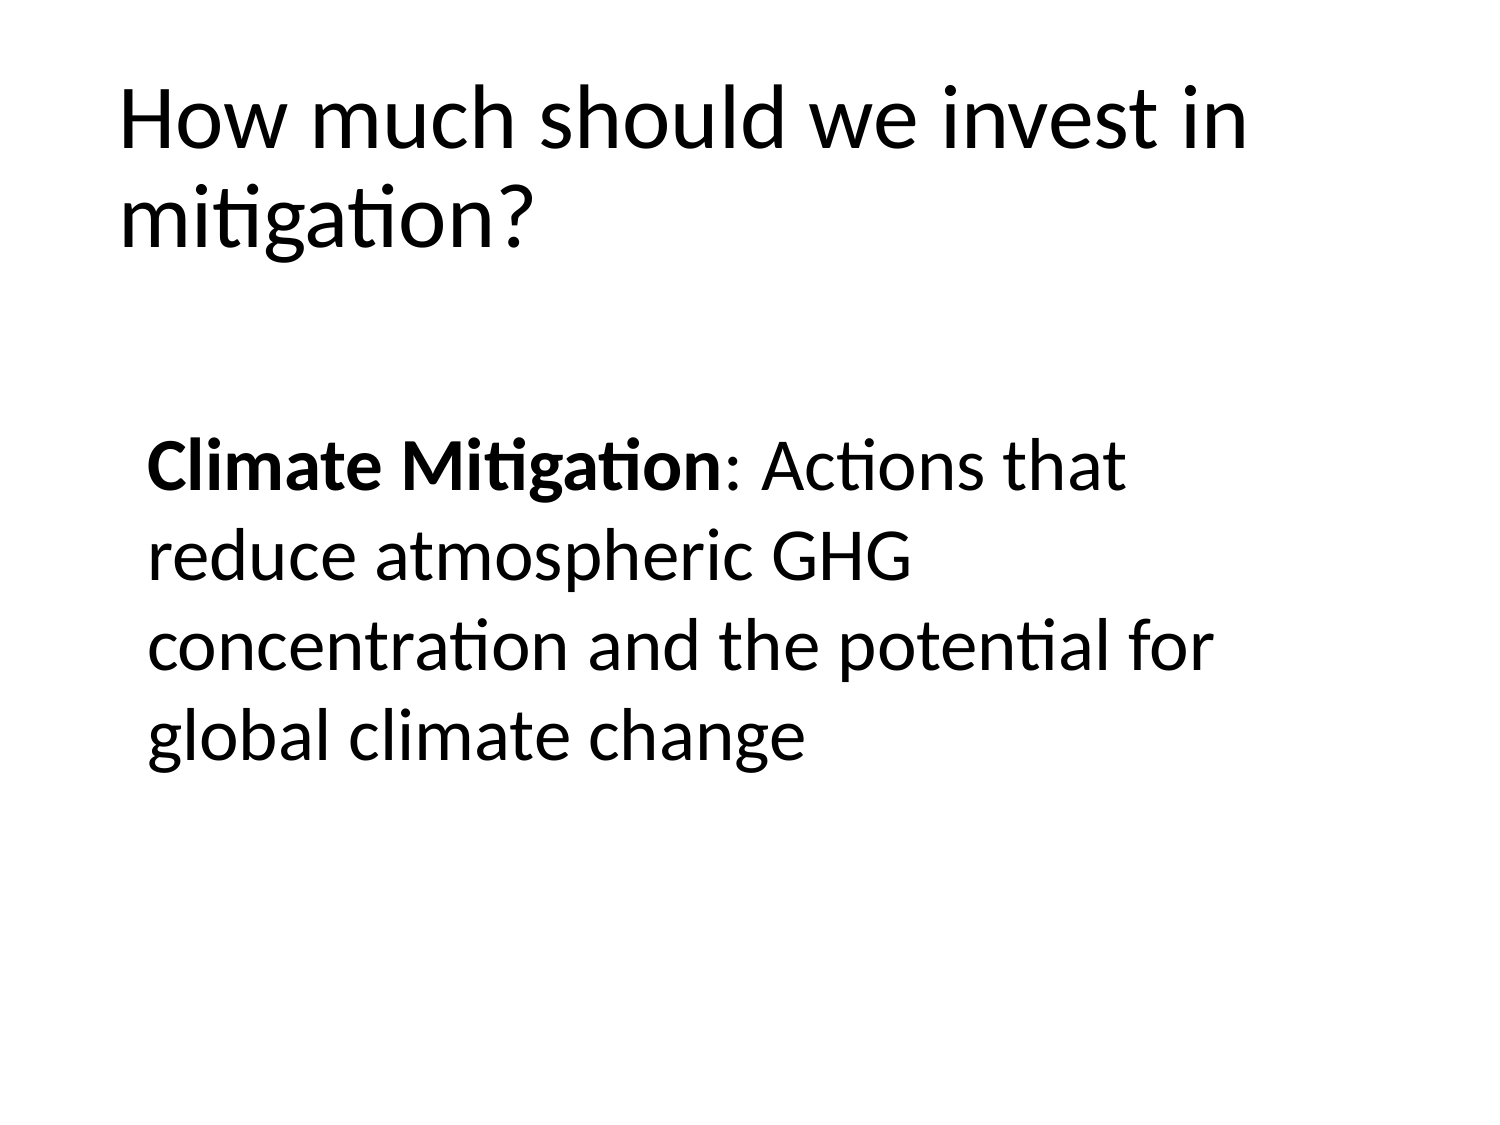

# How much should we invest in mitigation?
Climate Mitigation: Actions that reduce atmospheric GHG concentration and the potential for global climate change